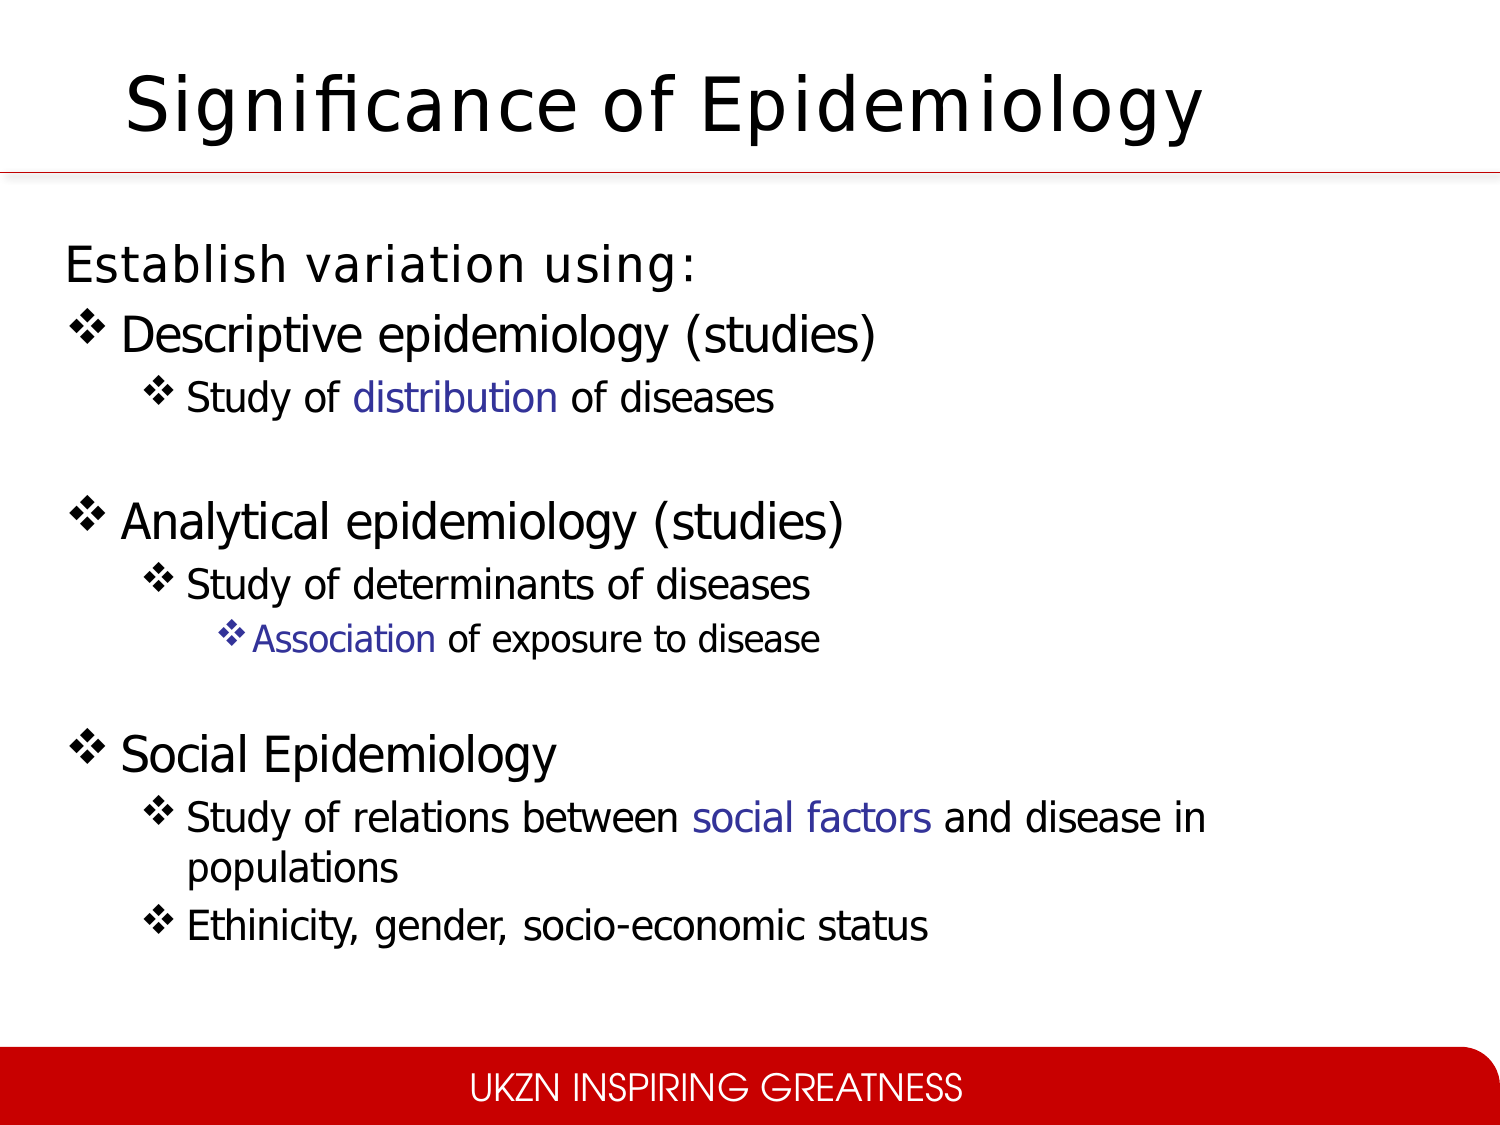

# Significance of Epidemiology
Establish variation using:
Descriptive epidemiology (studies)
Study of distribution of diseases

Analytical epidemiology (studies)
Study of determinants of diseases
Association of exposure to disease

Social Epidemiology
Study of relations between social factors and disease in populations
Ethinicity, gender, socio-economic status